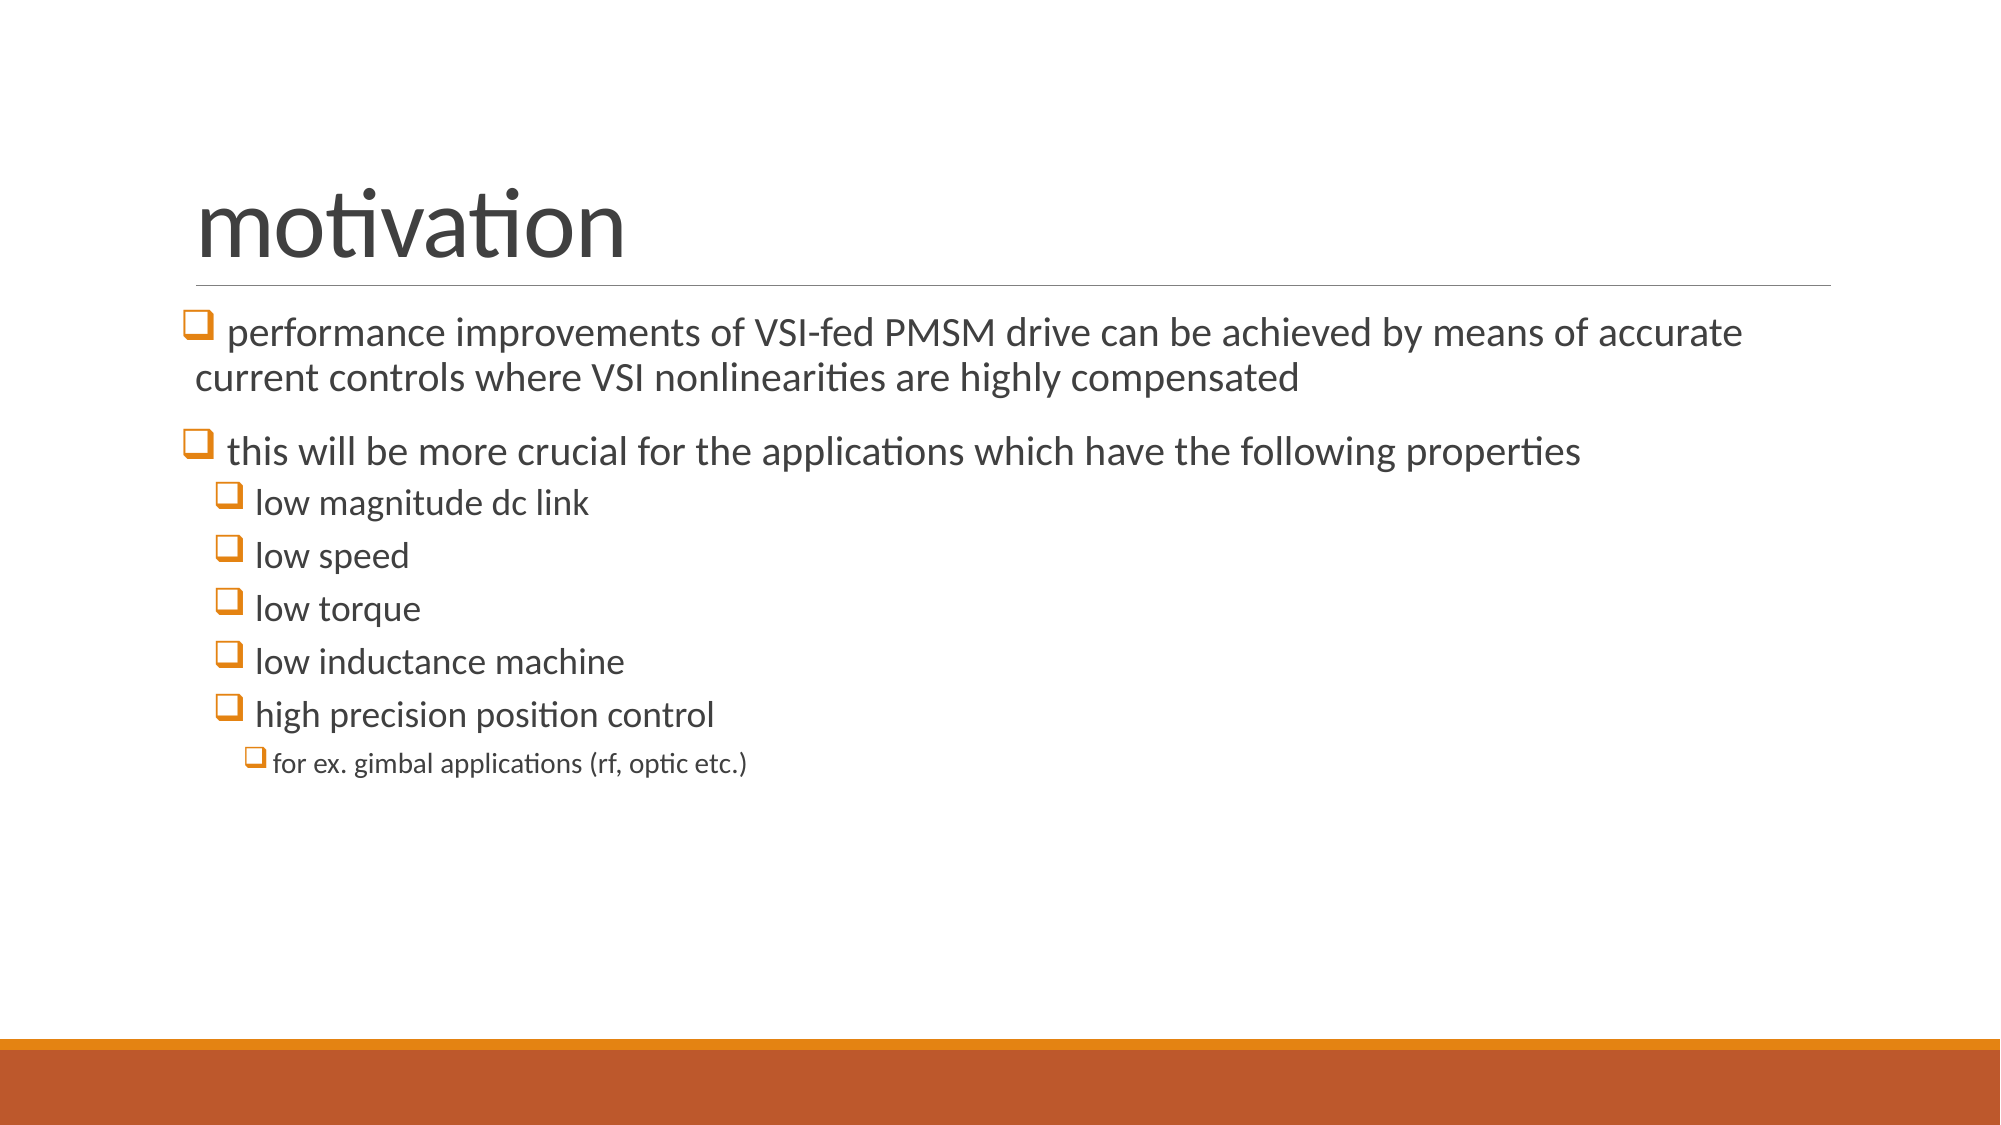

# motivation
 performance improvements of VSI-fed PMSM drive can be achieved by means of accurate current controls where VSI nonlinearities are highly compensated
 this will be more crucial for the applications which have the following properties
 low magnitude dc link
 low speed
 low torque
 low inductance machine
 high precision position control
for ex. gimbal applications (rf, optic etc.)